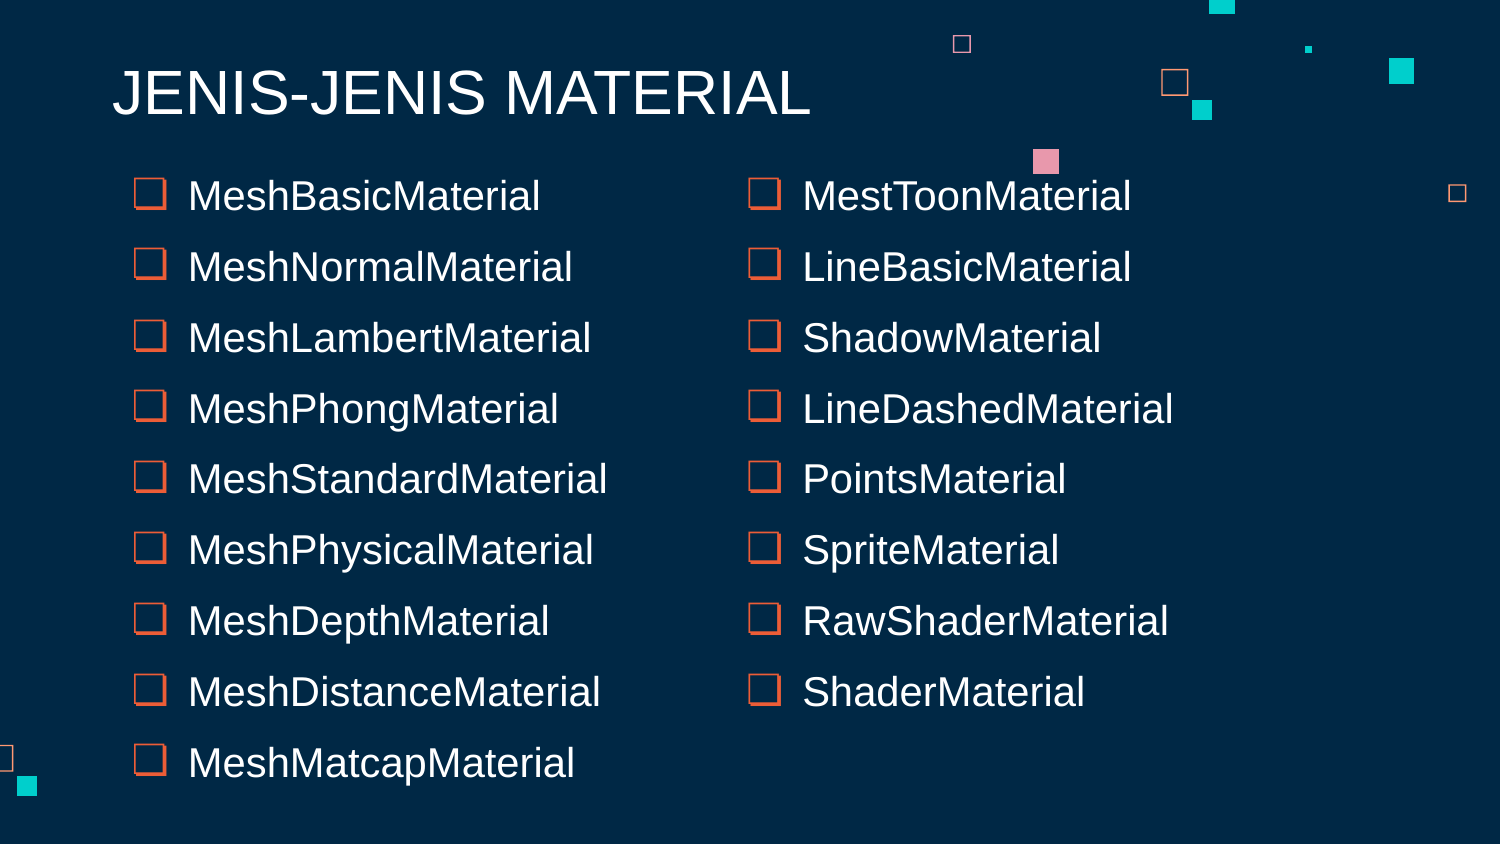

# JENIS-JENIS MATERIAL
MeshBasicMaterial
MeshNormalMaterial
MeshLambertMaterial
MeshPhongMaterial
MeshStandardMaterial
MeshPhysicalMaterial
MeshDepthMaterial
MeshDistanceMaterial
MeshMatcapMaterial

MestToonMaterial
LineBasicMaterial
ShadowMaterial
LineDashedMaterial
PointsMaterial
SpriteMaterial
RawShaderMaterial
ShaderMaterial